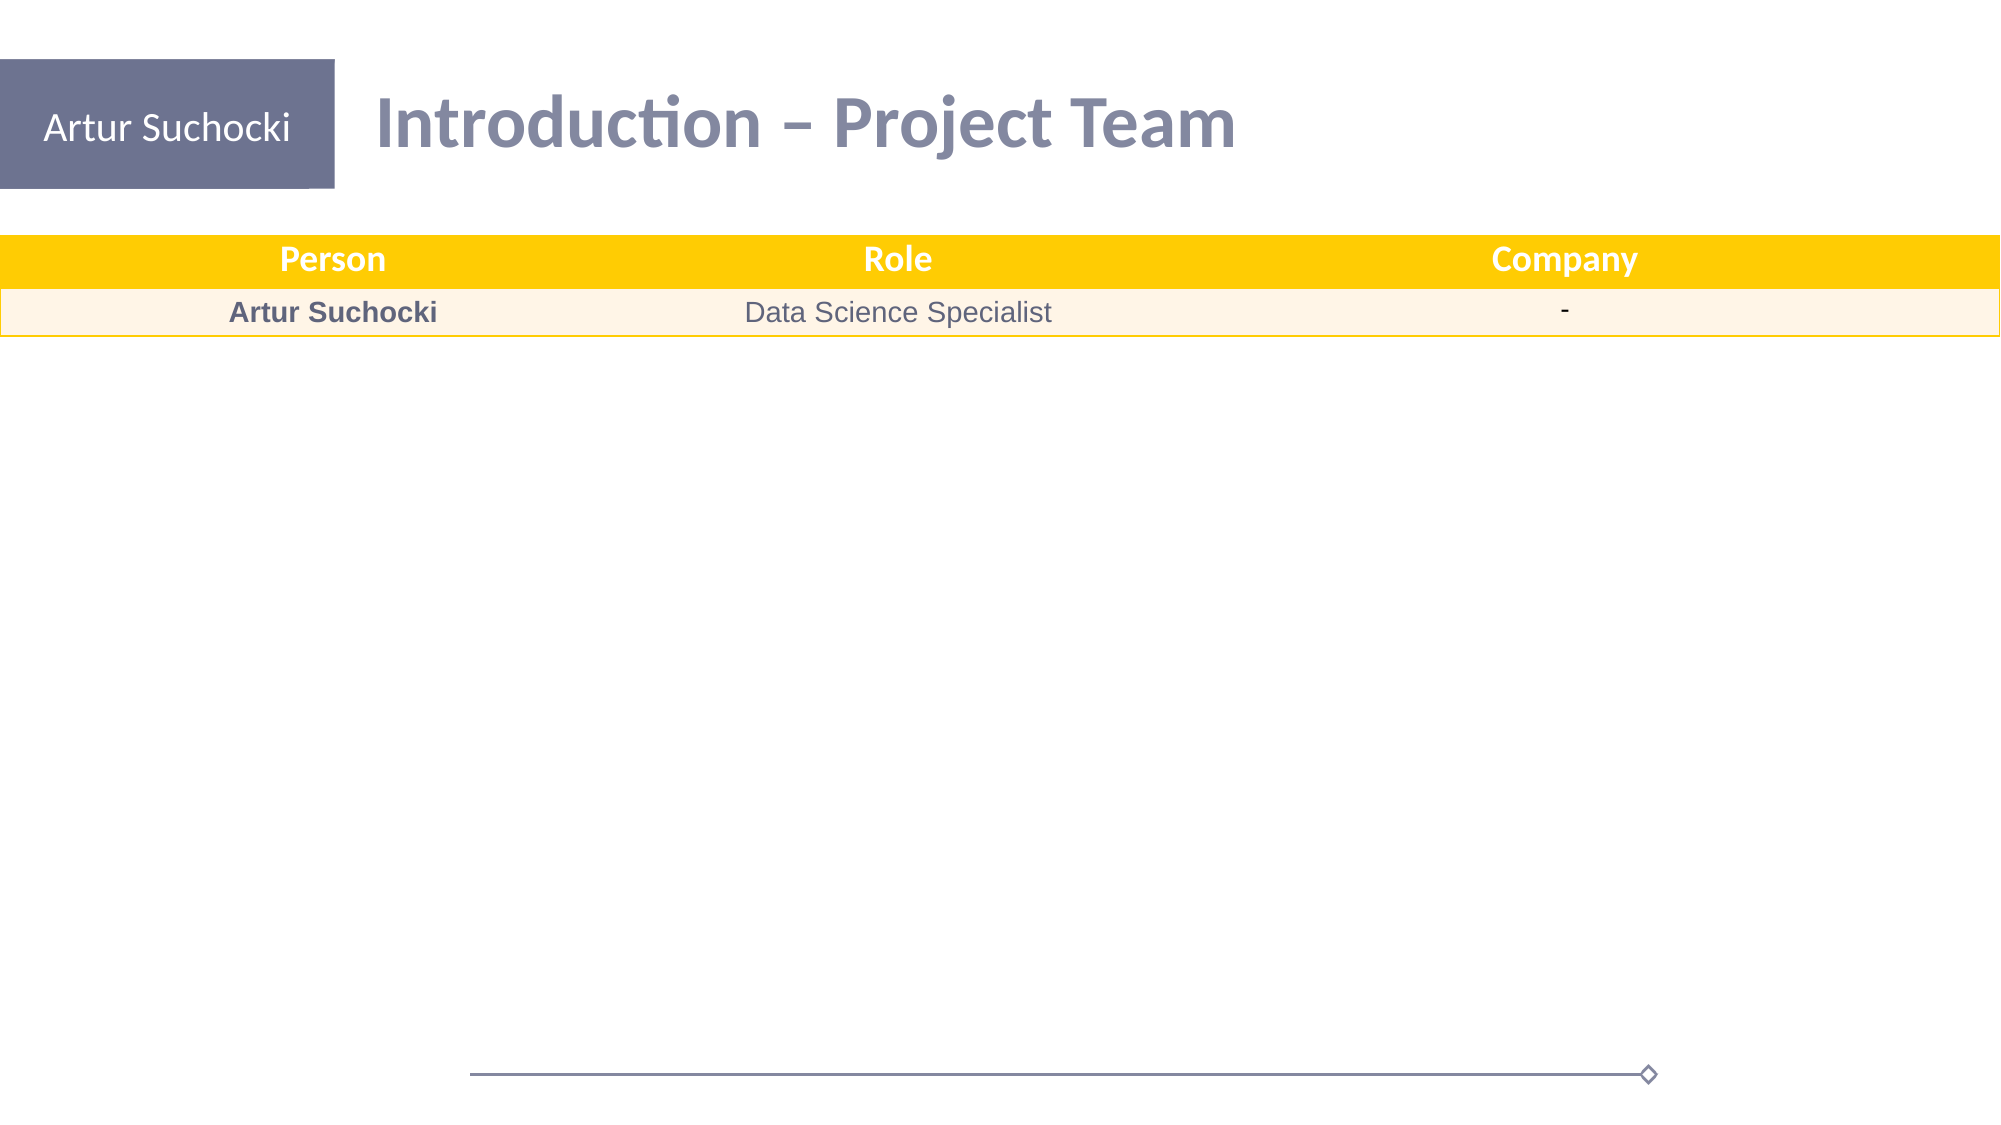

# Introduction – Project Team
| Person | Role | Company |
| --- | --- | --- |
| Artur Suchocki | Data Science Specialist | - |